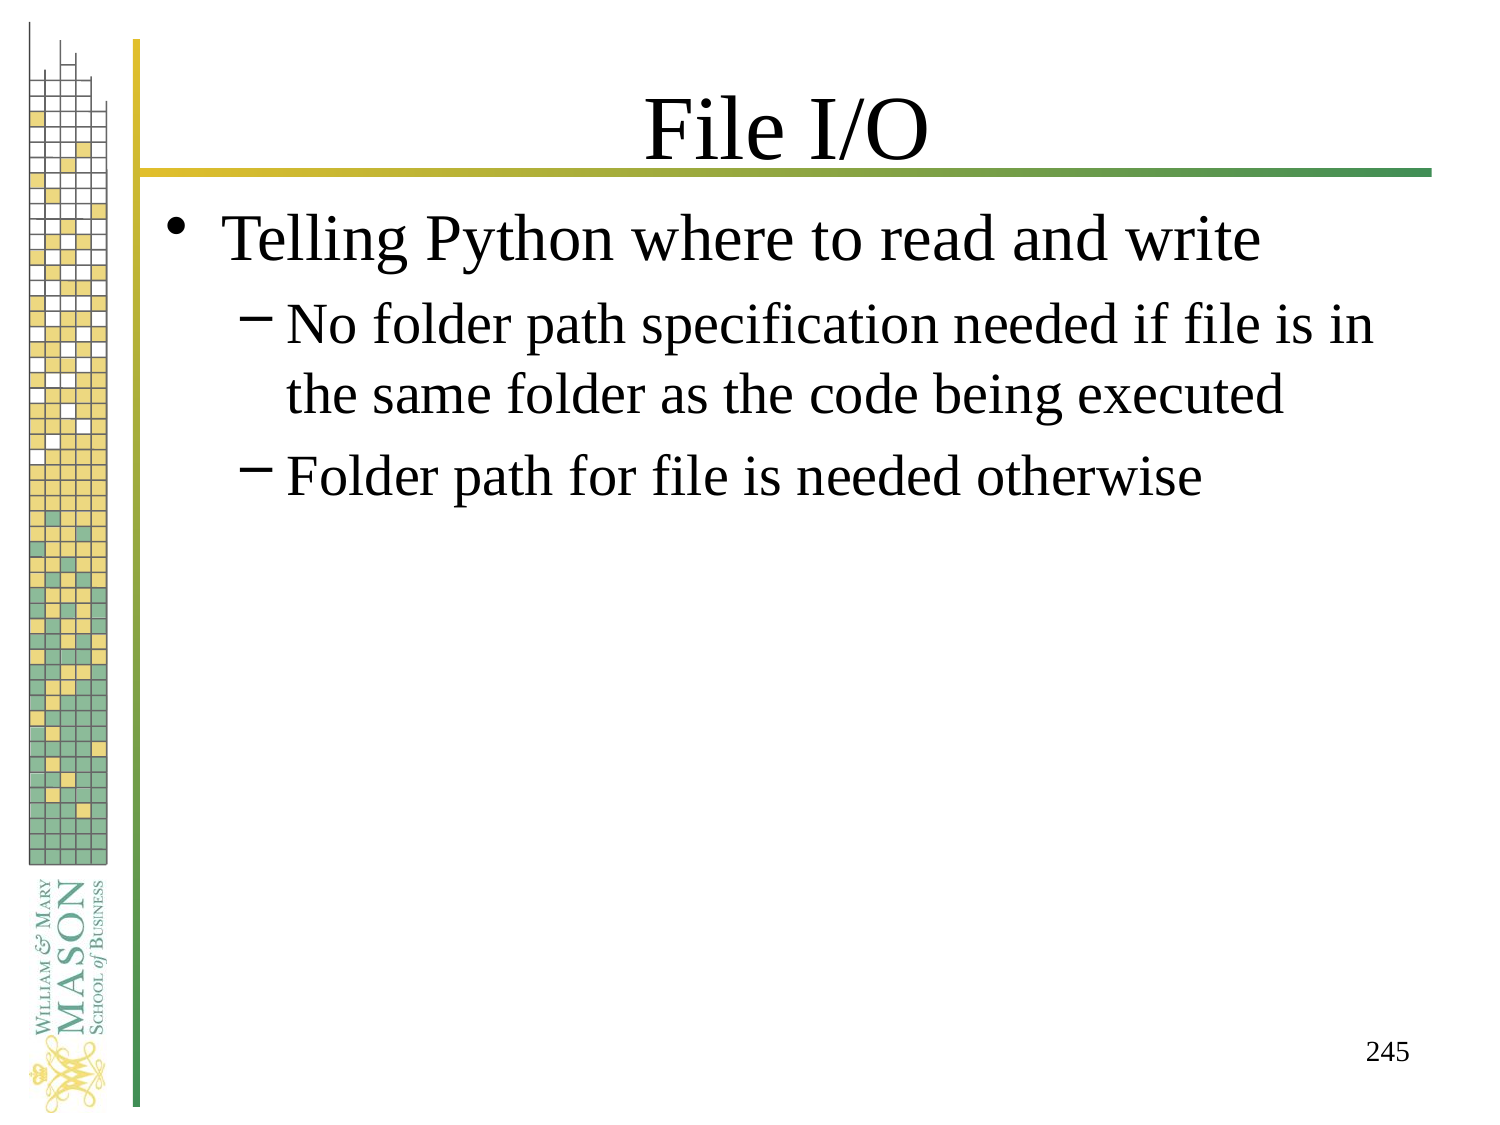

# File I/O
Telling Python where to read and write
No folder path specification needed if file is in the same folder as the code being executed
Folder path for file is needed otherwise
245